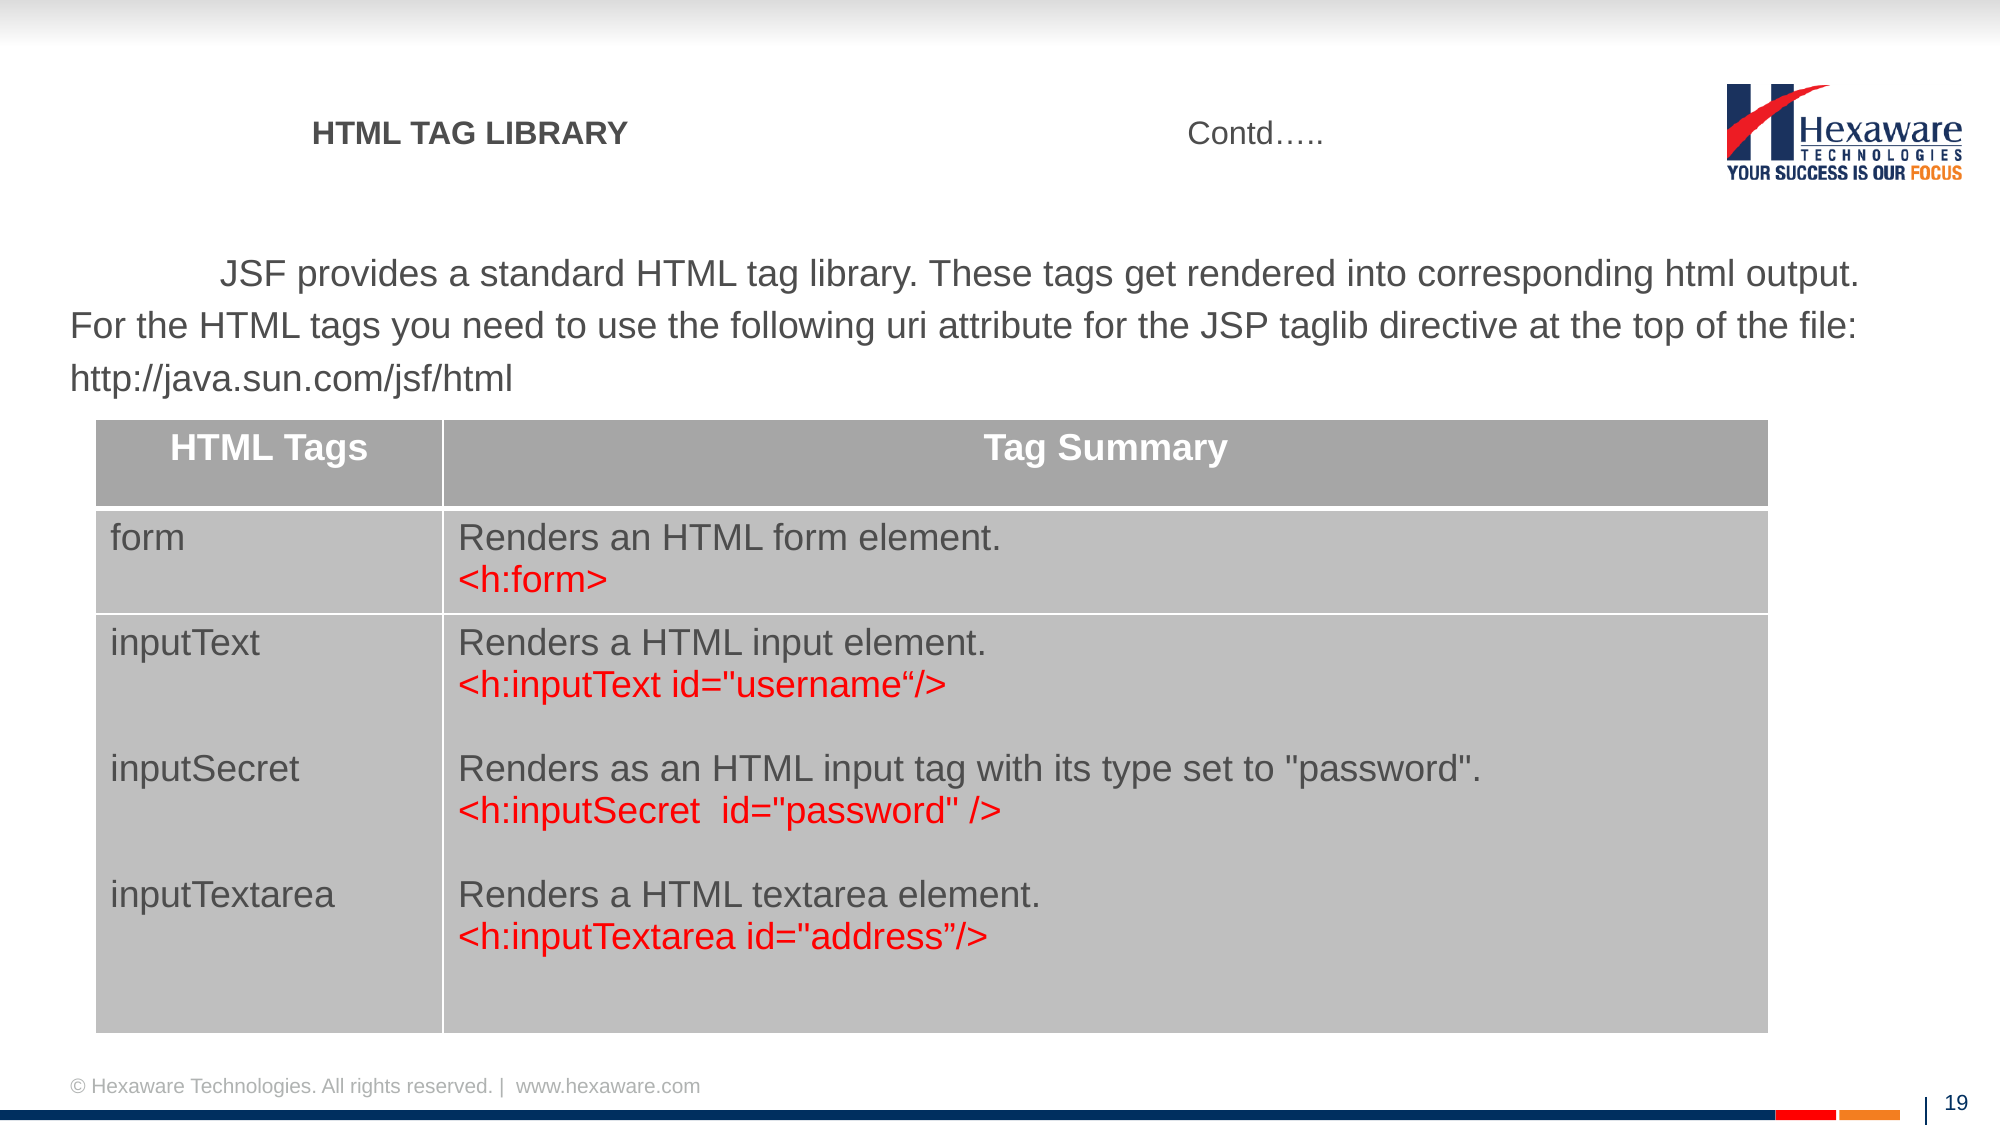

# HTML TAG LIBRARY						                                         Contd…..

	JSF provides a standard HTML tag library. These tags get rendered into corresponding html output.
For the HTML tags you need to use the following uri attribute for the JSP taglib directive at the top of the file:
http://java.sun.com/jsf/html

| HTML Tags | Tag Summary |
| --- | --- |
| form | Renders an HTML form element. <h:form> |
| inputText inputSecret inputTextarea | Renders a HTML input element. <h:inputText id="username“/> Renders as an HTML input tag with its type set to "password". <h:inputSecret id="password" /> Renders a HTML textarea element. <h:inputTextarea id="address”/> |